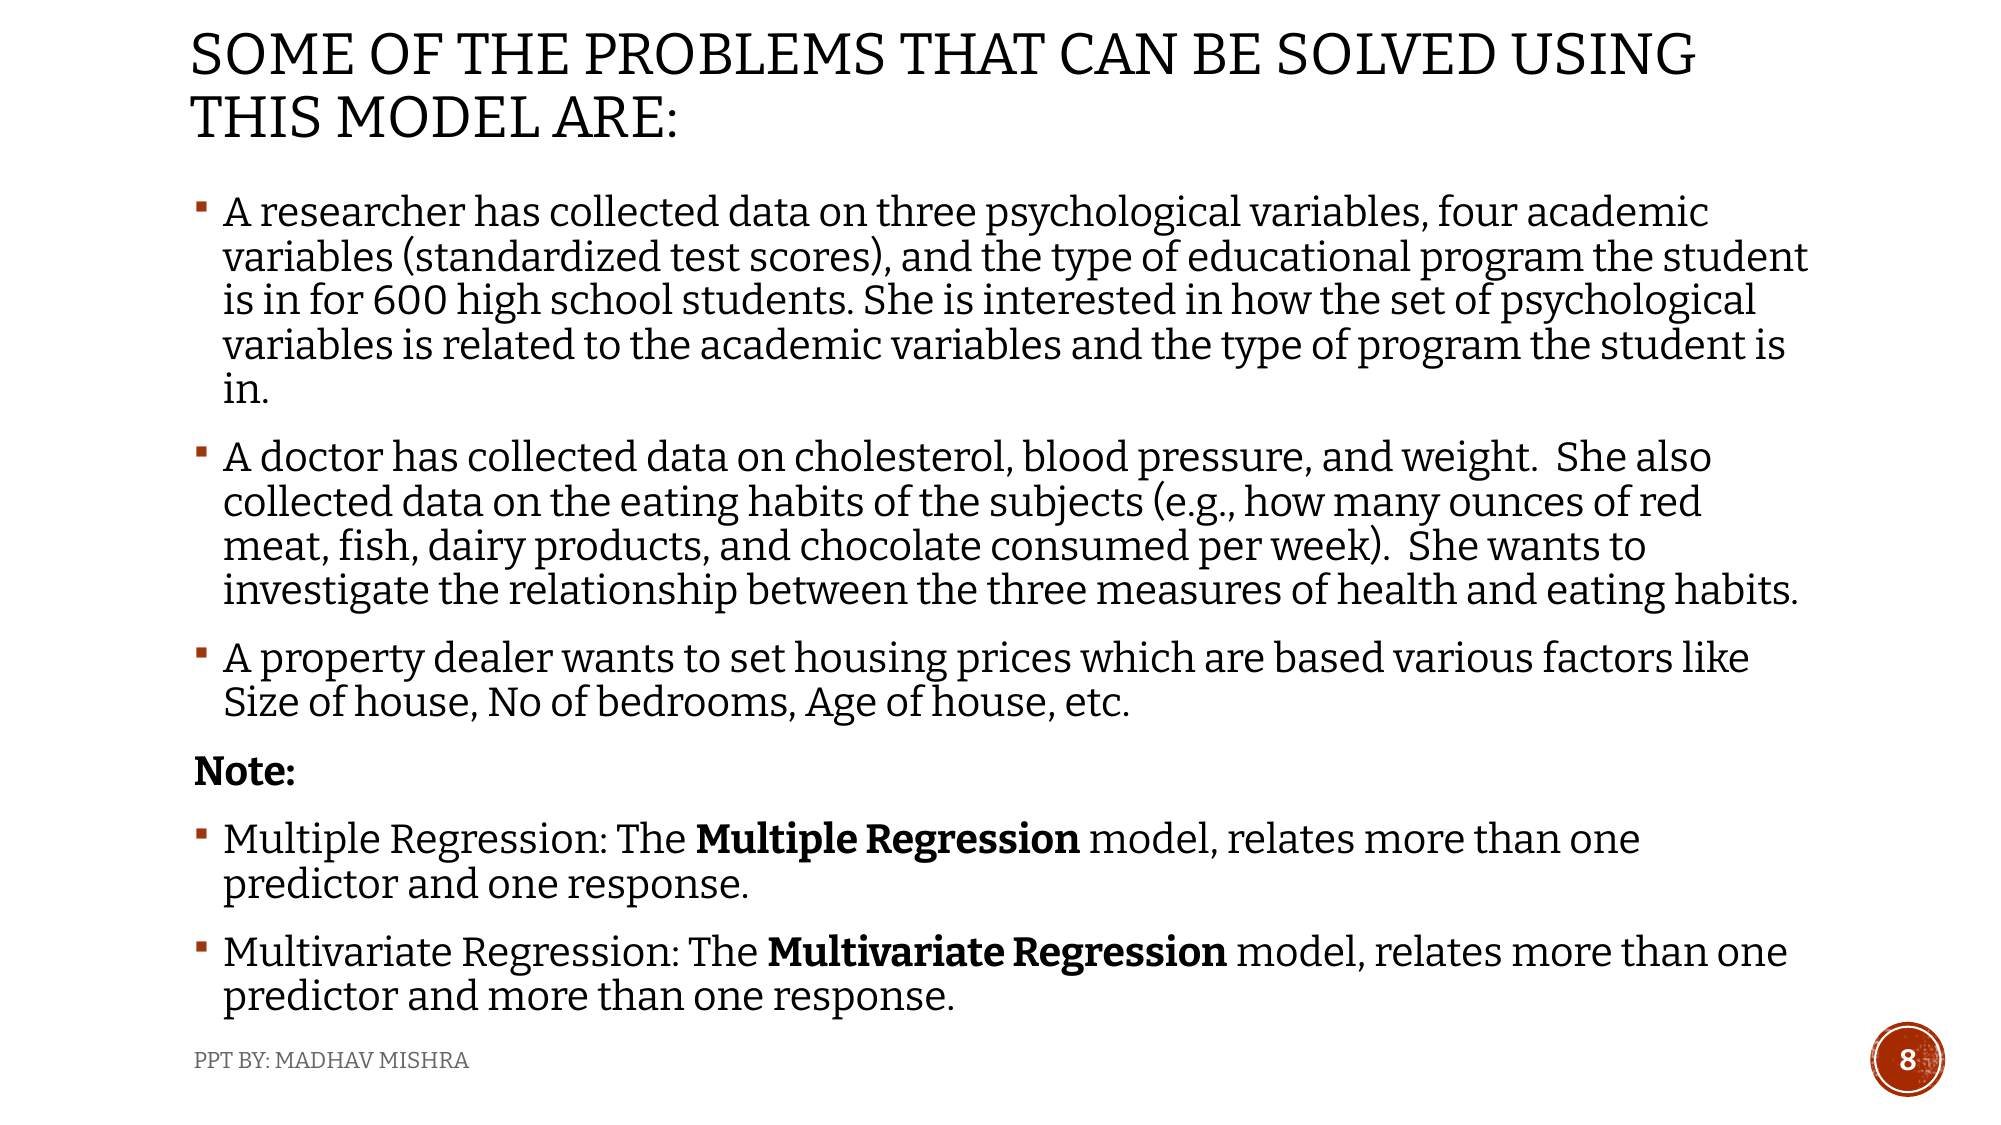

# Some of the problems that can be solved using this model are:
A researcher has collected data on three psychological variables, four academic variables (standardized test scores), and the type of educational program the student is in for 600 high school students. She is interested in how the set of psychological variables is related to the academic variables and the type of program the student is in.
A doctor has collected data on cholesterol, blood pressure, and weight.  She also collected data on the eating habits of the subjects (e.g., how many ounces of red meat, fish, dairy products, and chocolate consumed per week).  She wants to investigate the relationship between the three measures of health and eating habits.
A property dealer wants to set housing prices which are based various factors like Size of house, No of bedrooms, Age of house, etc.
Note:
Multiple Regression: The Multiple Regression model, relates more than one predictor and one response.
Multivariate Regression: The Multivariate Regression model, relates more than one predictor and more than one response.
PPT BY: MADHAV MISHRA
8